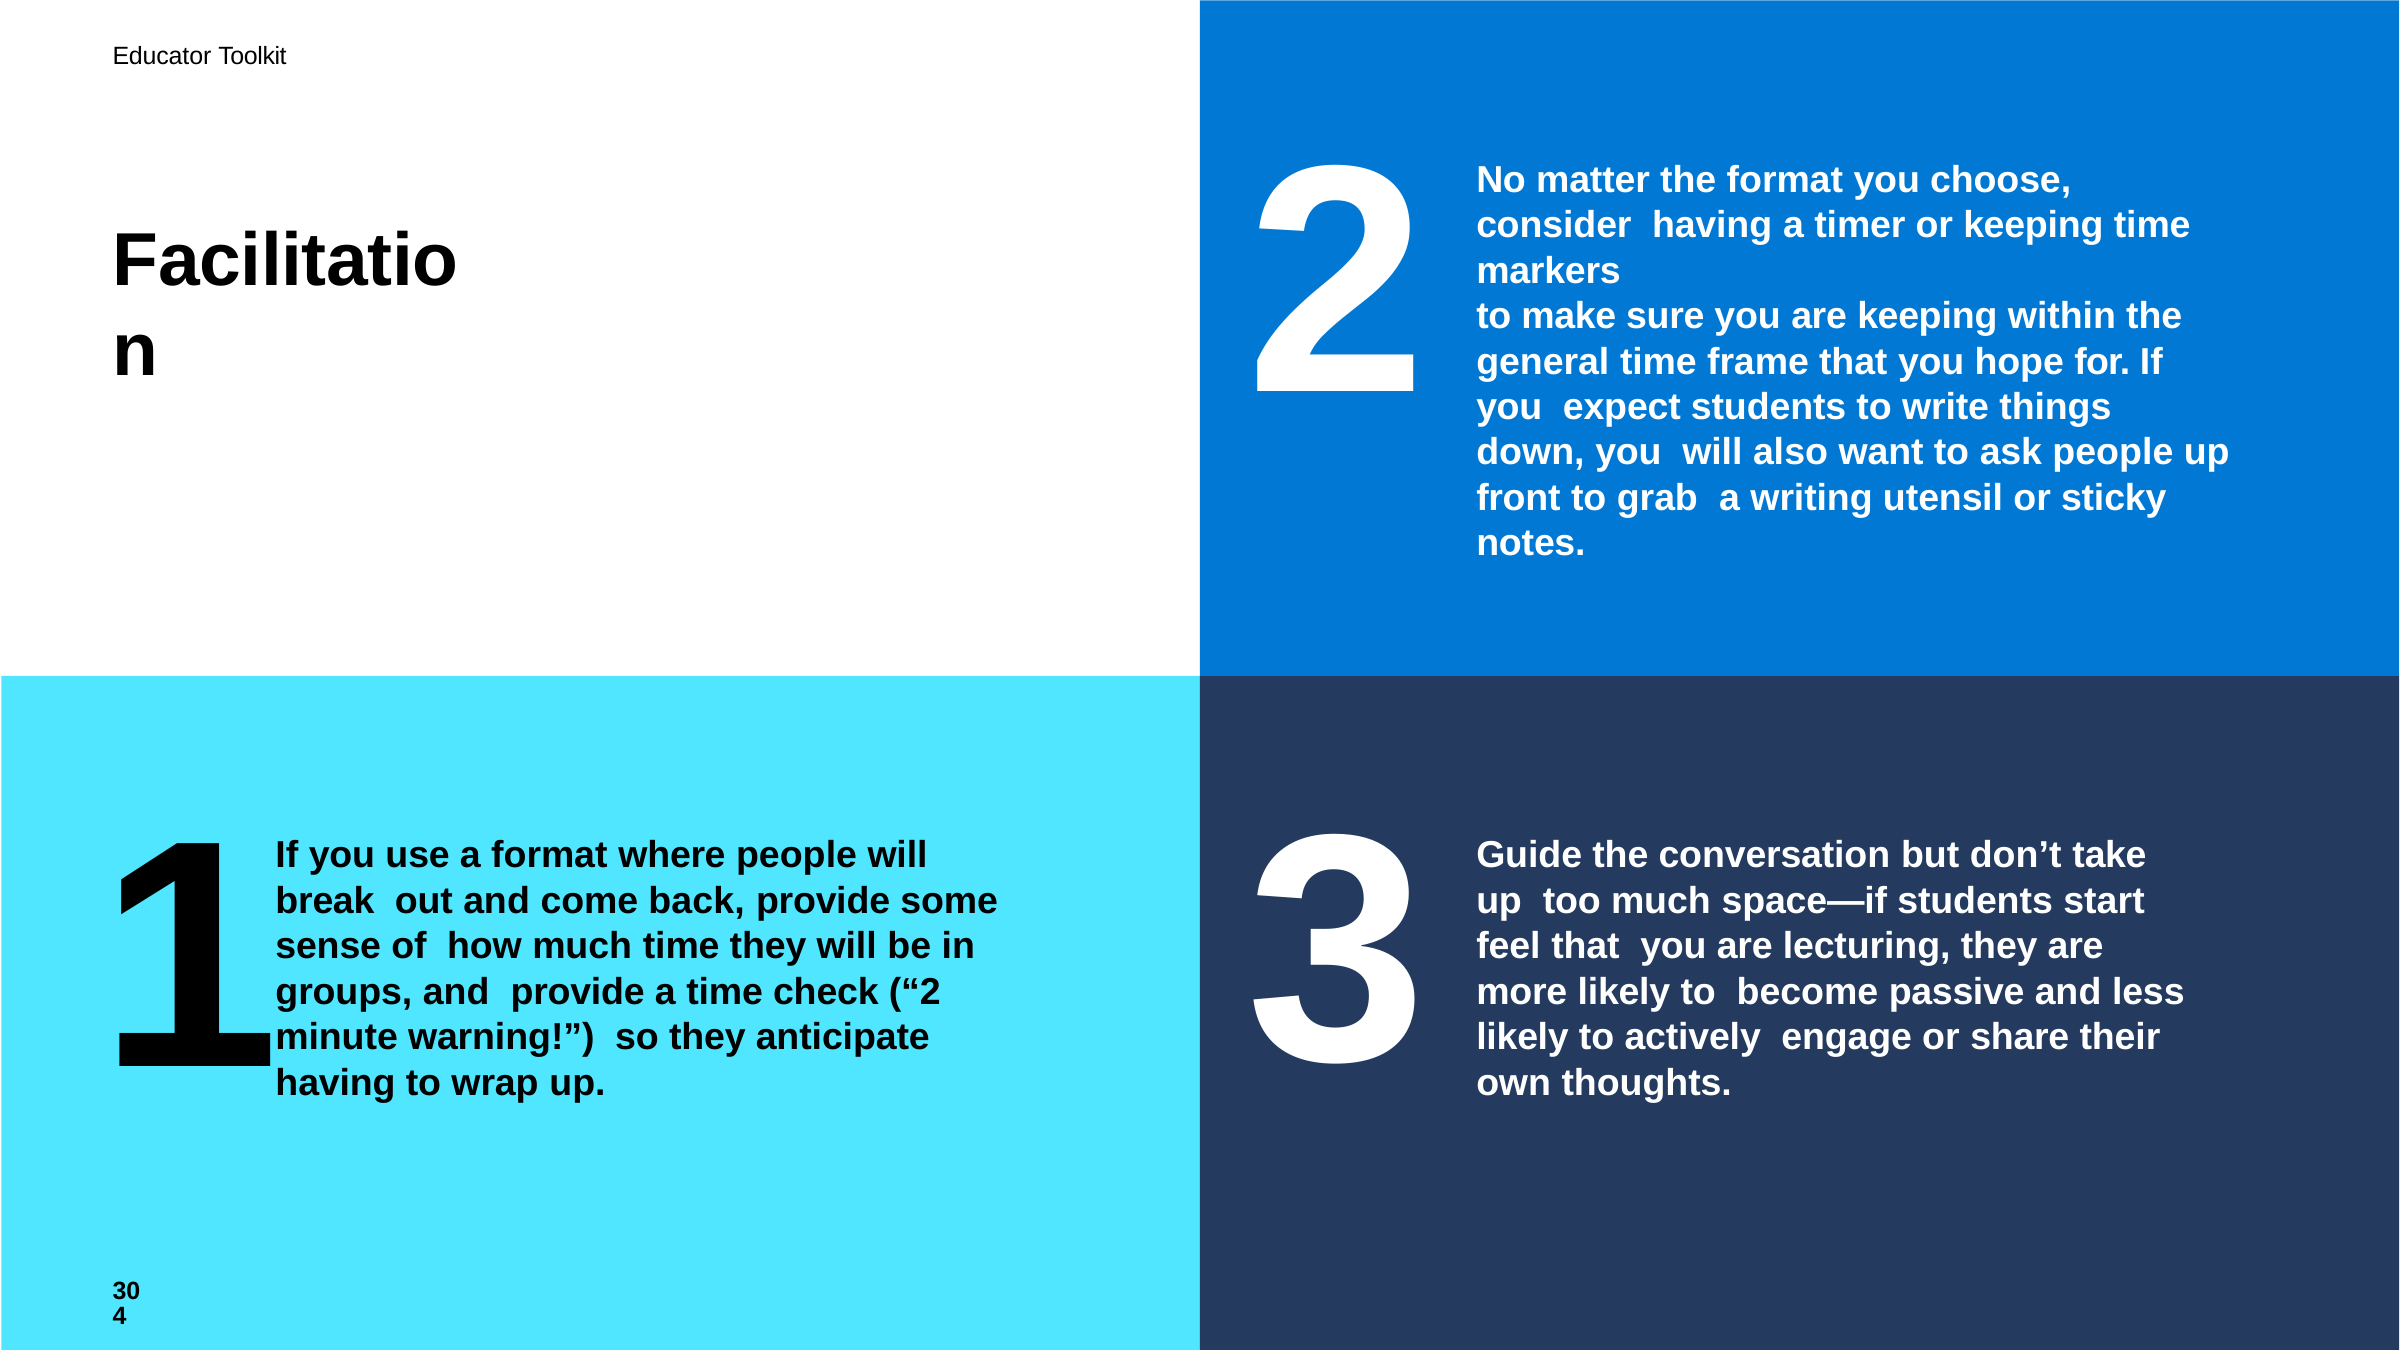

Educator Toolkit
2
No matter the format you choose, consider  having a timer or keeping time markers
to make sure you are keeping within the  general time frame that you hope for. If you  expect students to write things down, you  will also want to ask people up front to grab  a writing utensil or sticky notes.
Facilitation

3
1
Guide the conversation but don’t take up  too much space—if students start feel that  you are lecturing, they are more likely to  become passive and less likely to actively  engage or share their own thoughts.
If you use a format where people will break  out and come back, provide some sense of  how much time they will be in groups, and  provide a time check (“2 minute warning!”)  so they anticipate having to wrap up.
304